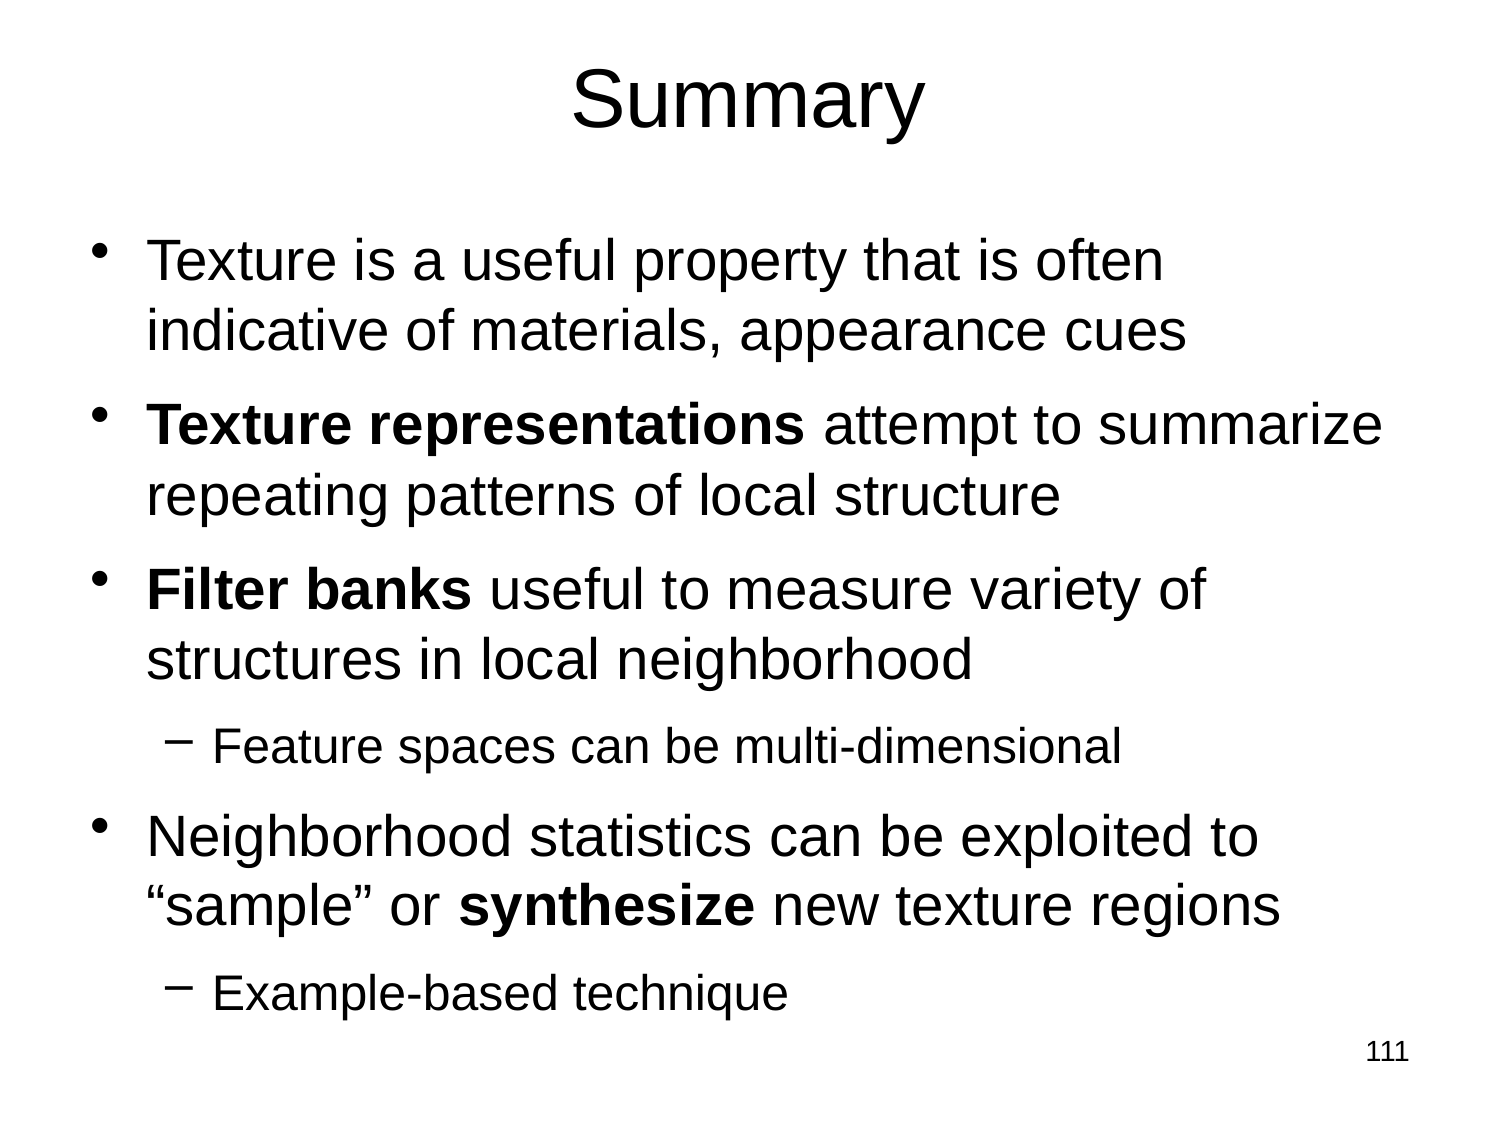

# Summary
Texture is a useful property that is often indicative of materials, appearance cues
Texture representations attempt to summarize repeating patterns of local structure
Filter banks useful to measure variety of structures in local neighborhood
Feature spaces can be multi-dimensional
Neighborhood statistics can be exploited to “sample” or synthesize new texture regions
Example-based technique

111